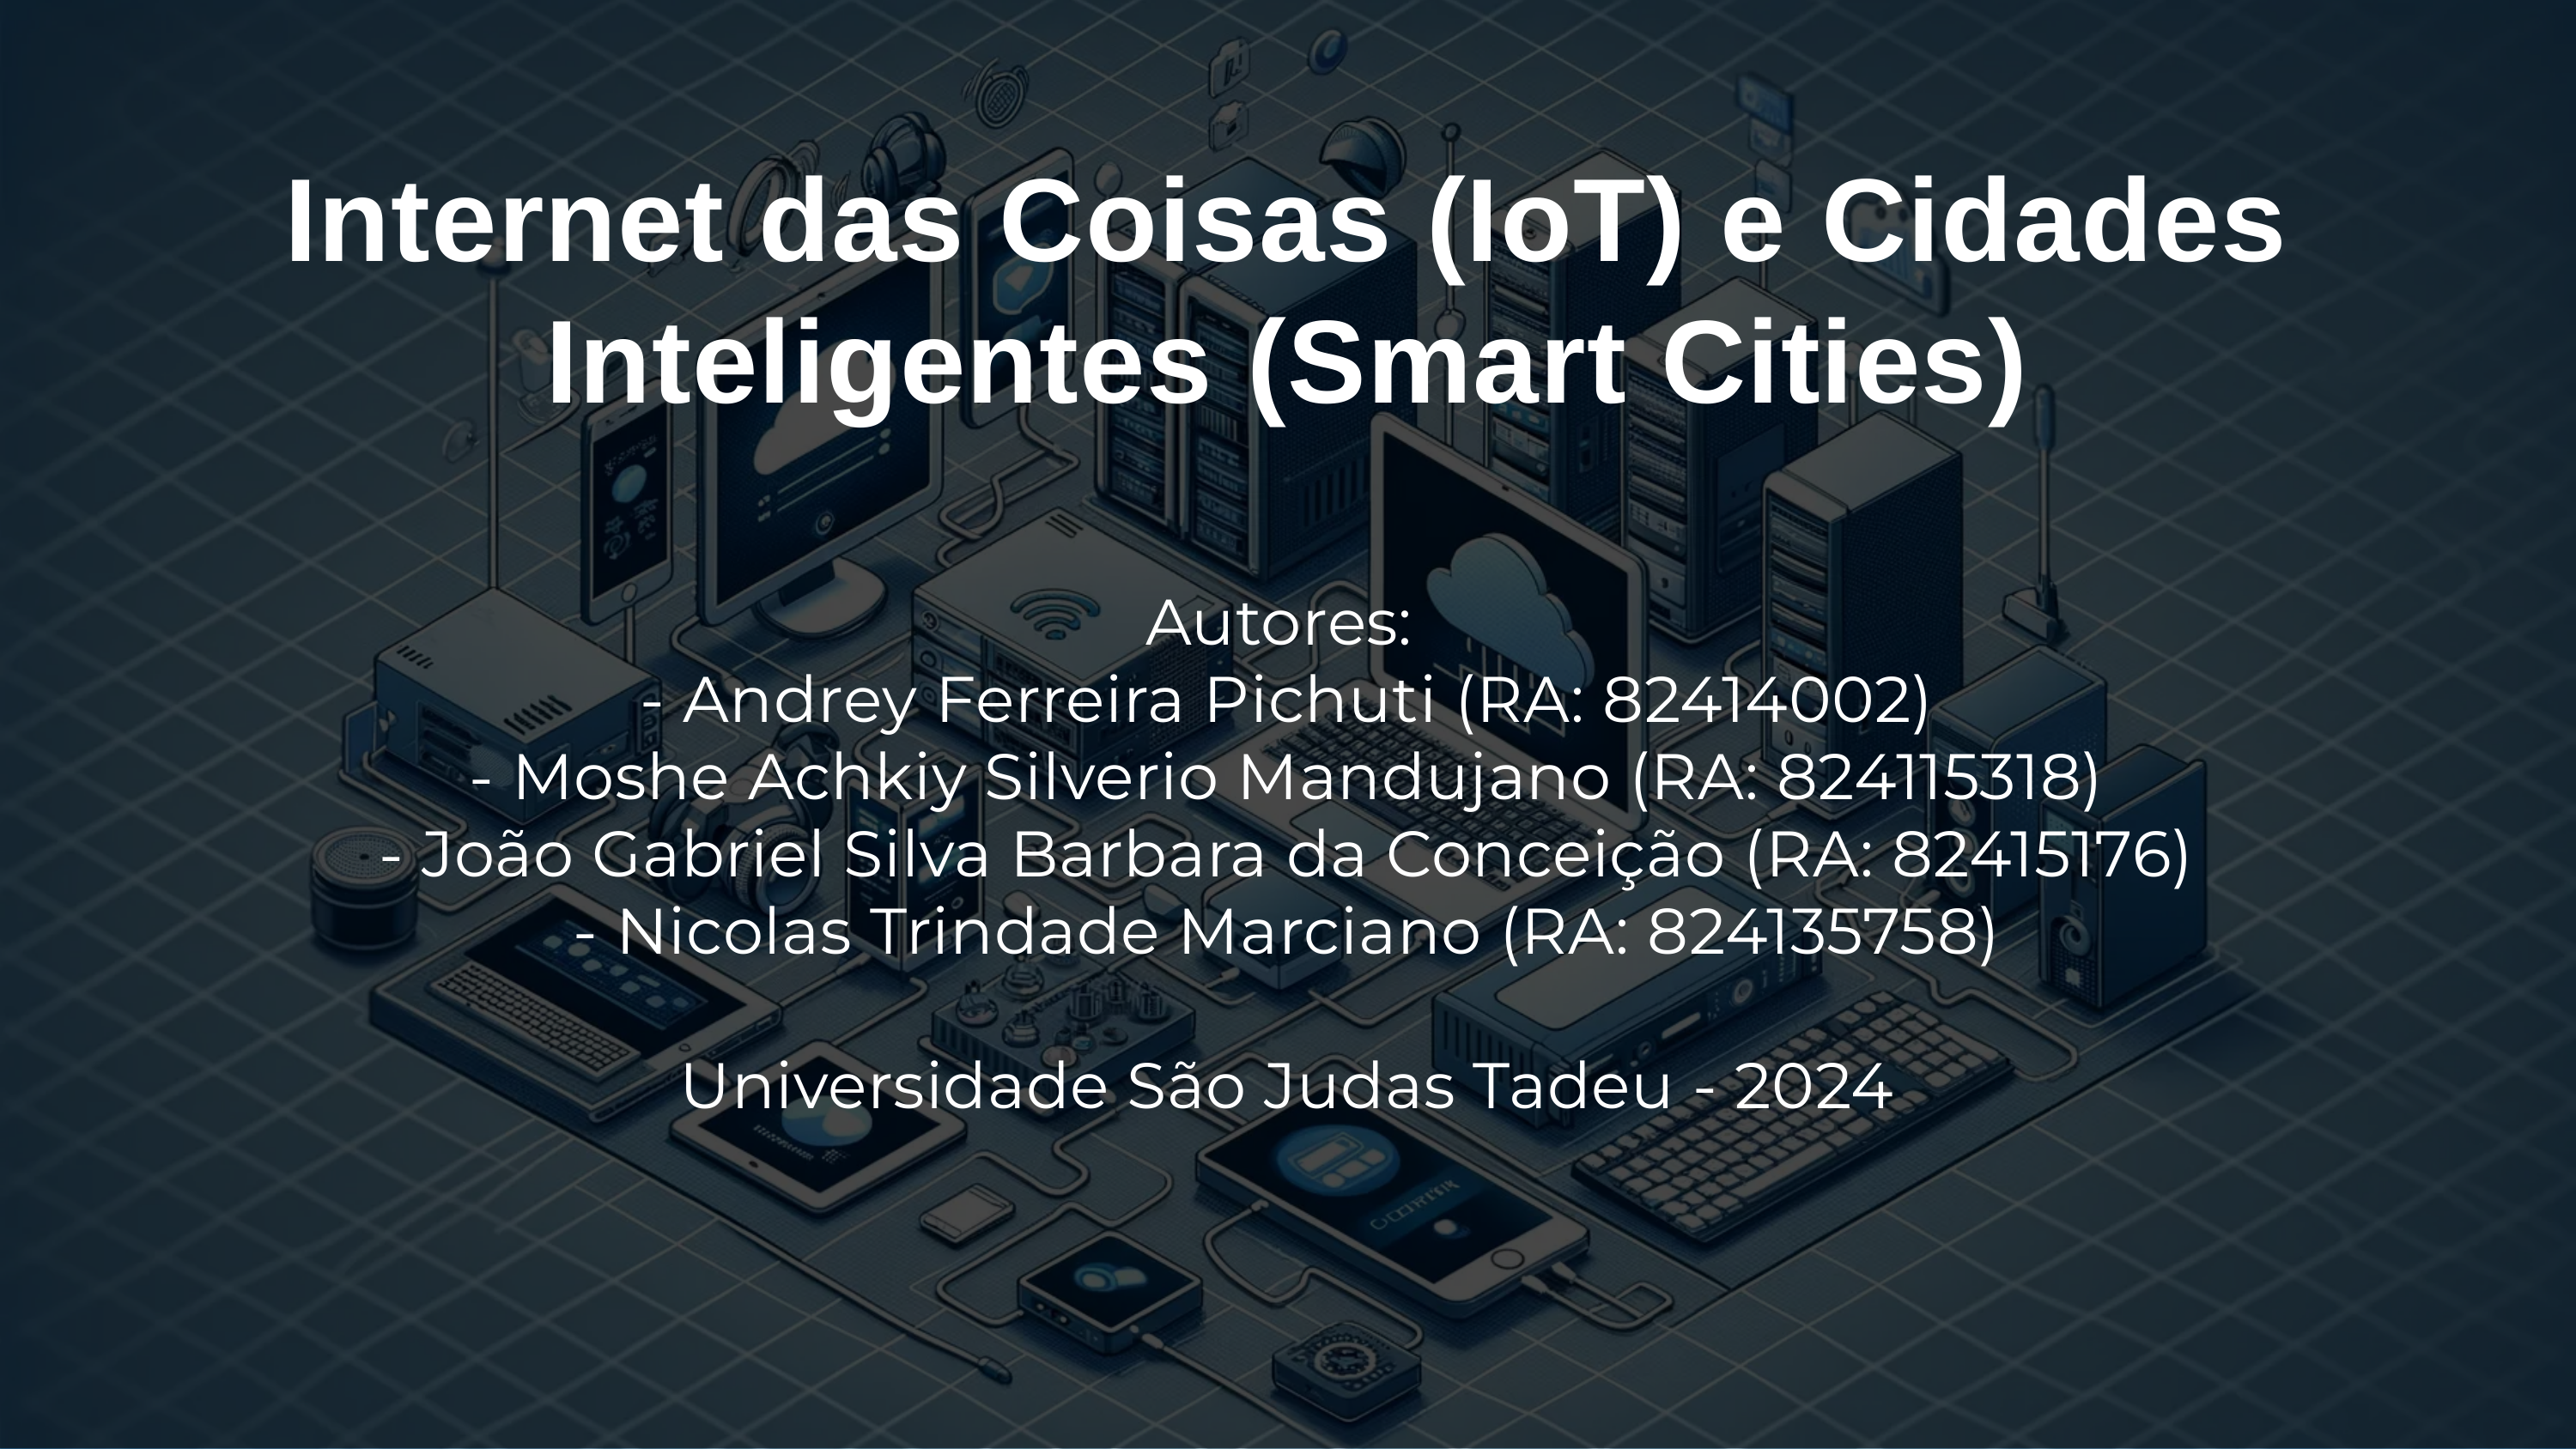

Internet das Coisas (IoT) e Cidades Inteligentes (Smart Cities)
Autores:
- Andrey Ferreira Pichuti (RA: 82414002)
- Moshe Achkiy Silverio Mandujano (RA: 824115318)
- João Gabriel Silva Barbara da Conceição (RA: 82415176)
- Nicolas Trindade Marciano (RA: 824135758)

Universidade São Judas Tadeu - 2024